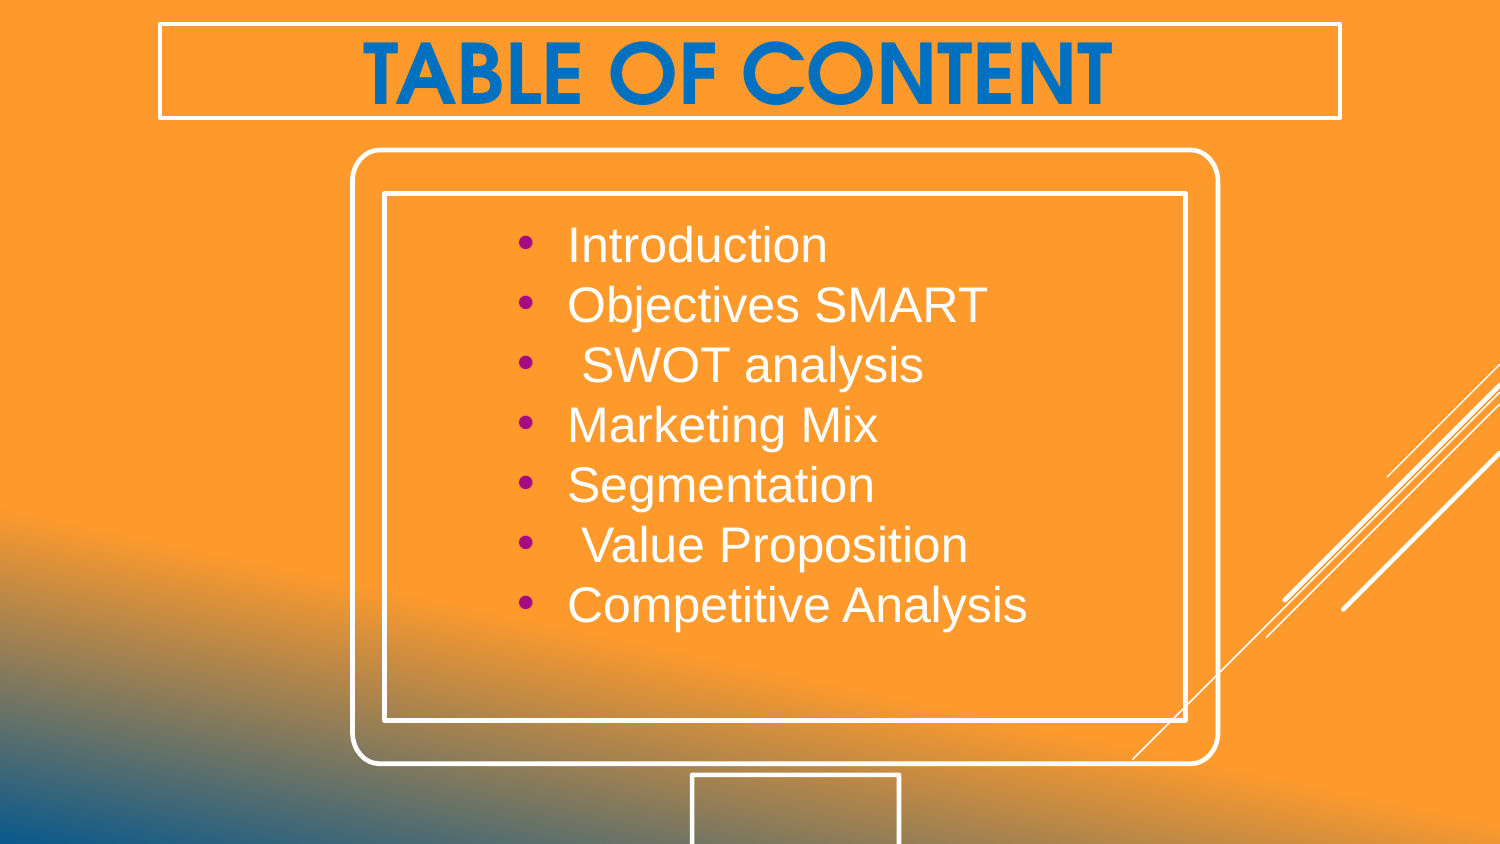

# Table of Content

Introduction
Objectives SMART
 SWOT analysis
Marketing Mix
Segmentation
 Value Proposition
Competitive Analysis